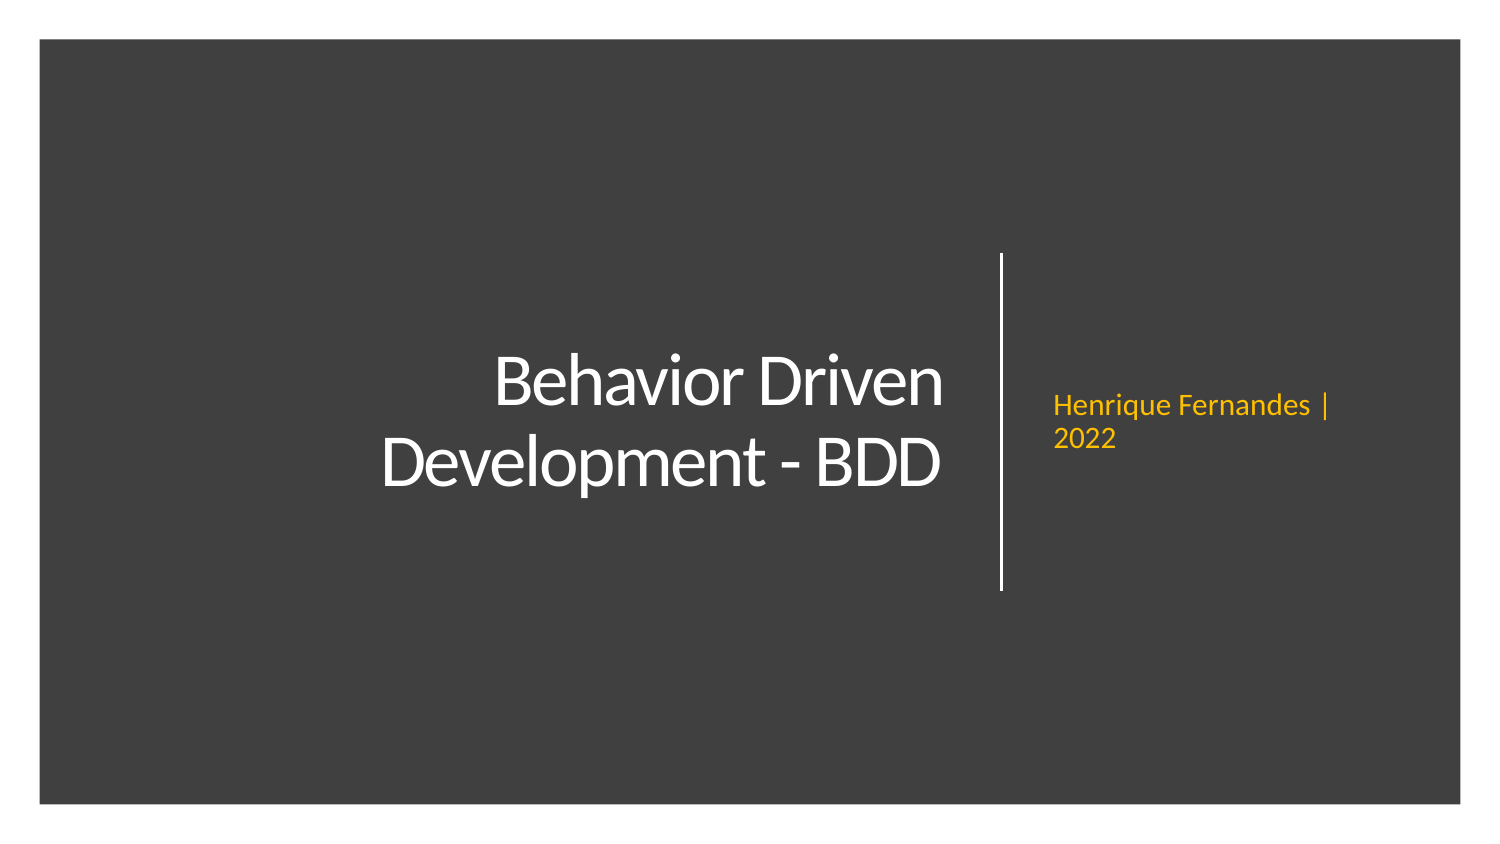

Henrique Fernandes | 2022
# Behavior Driven Development - BDD